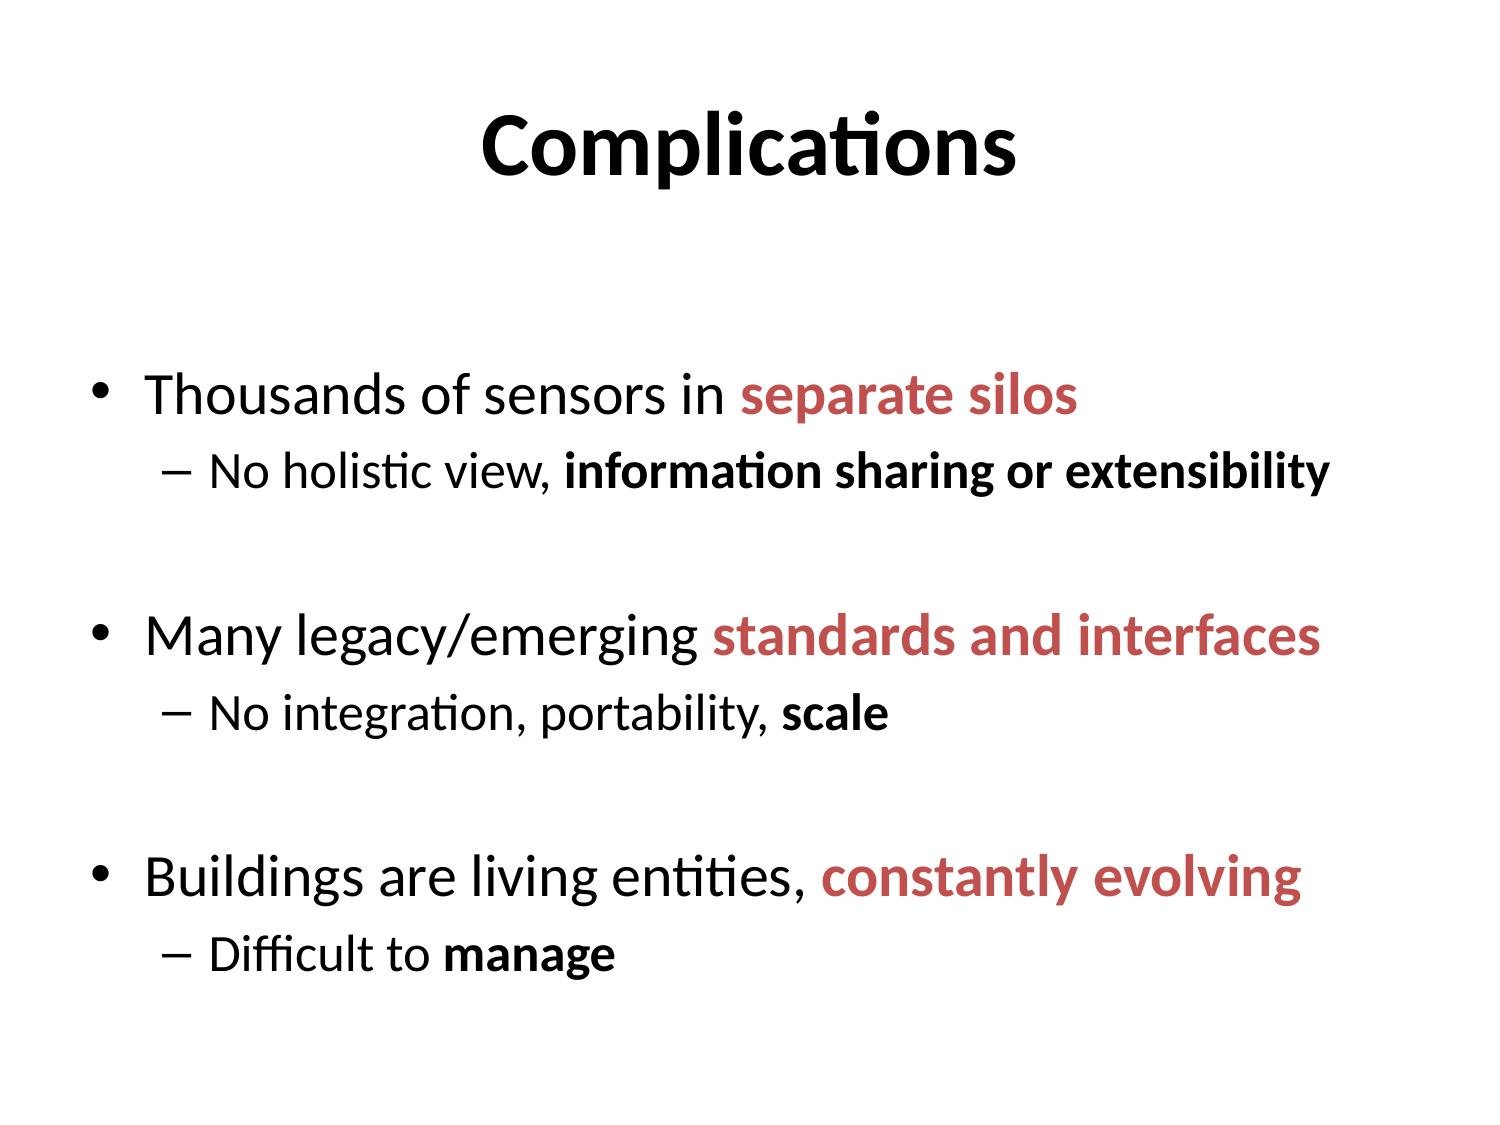

# Complications

Thousands of sensors in separate silos
No holistic view, information sharing or extensibility

Many legacy/emerging standards and interfaces
No integration, portability, scale

Buildings are living entities, constantly evolving
Difficult to manage